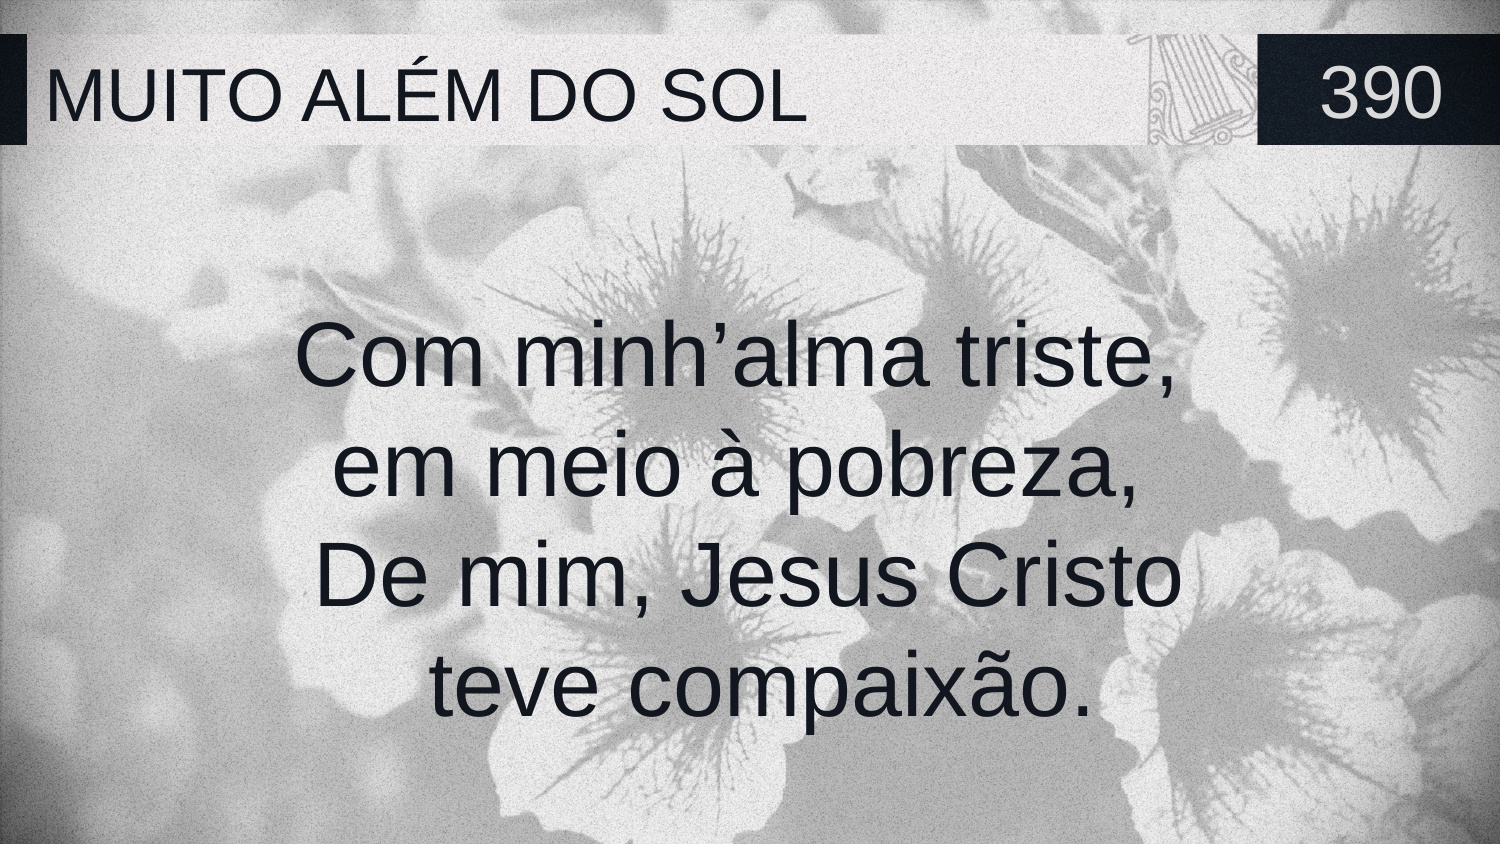

# MUITO ALÉM DO SOL
390
Com minh’alma triste,
em meio à pobreza,
De mim, Jesus Cristo
 teve compaixão.